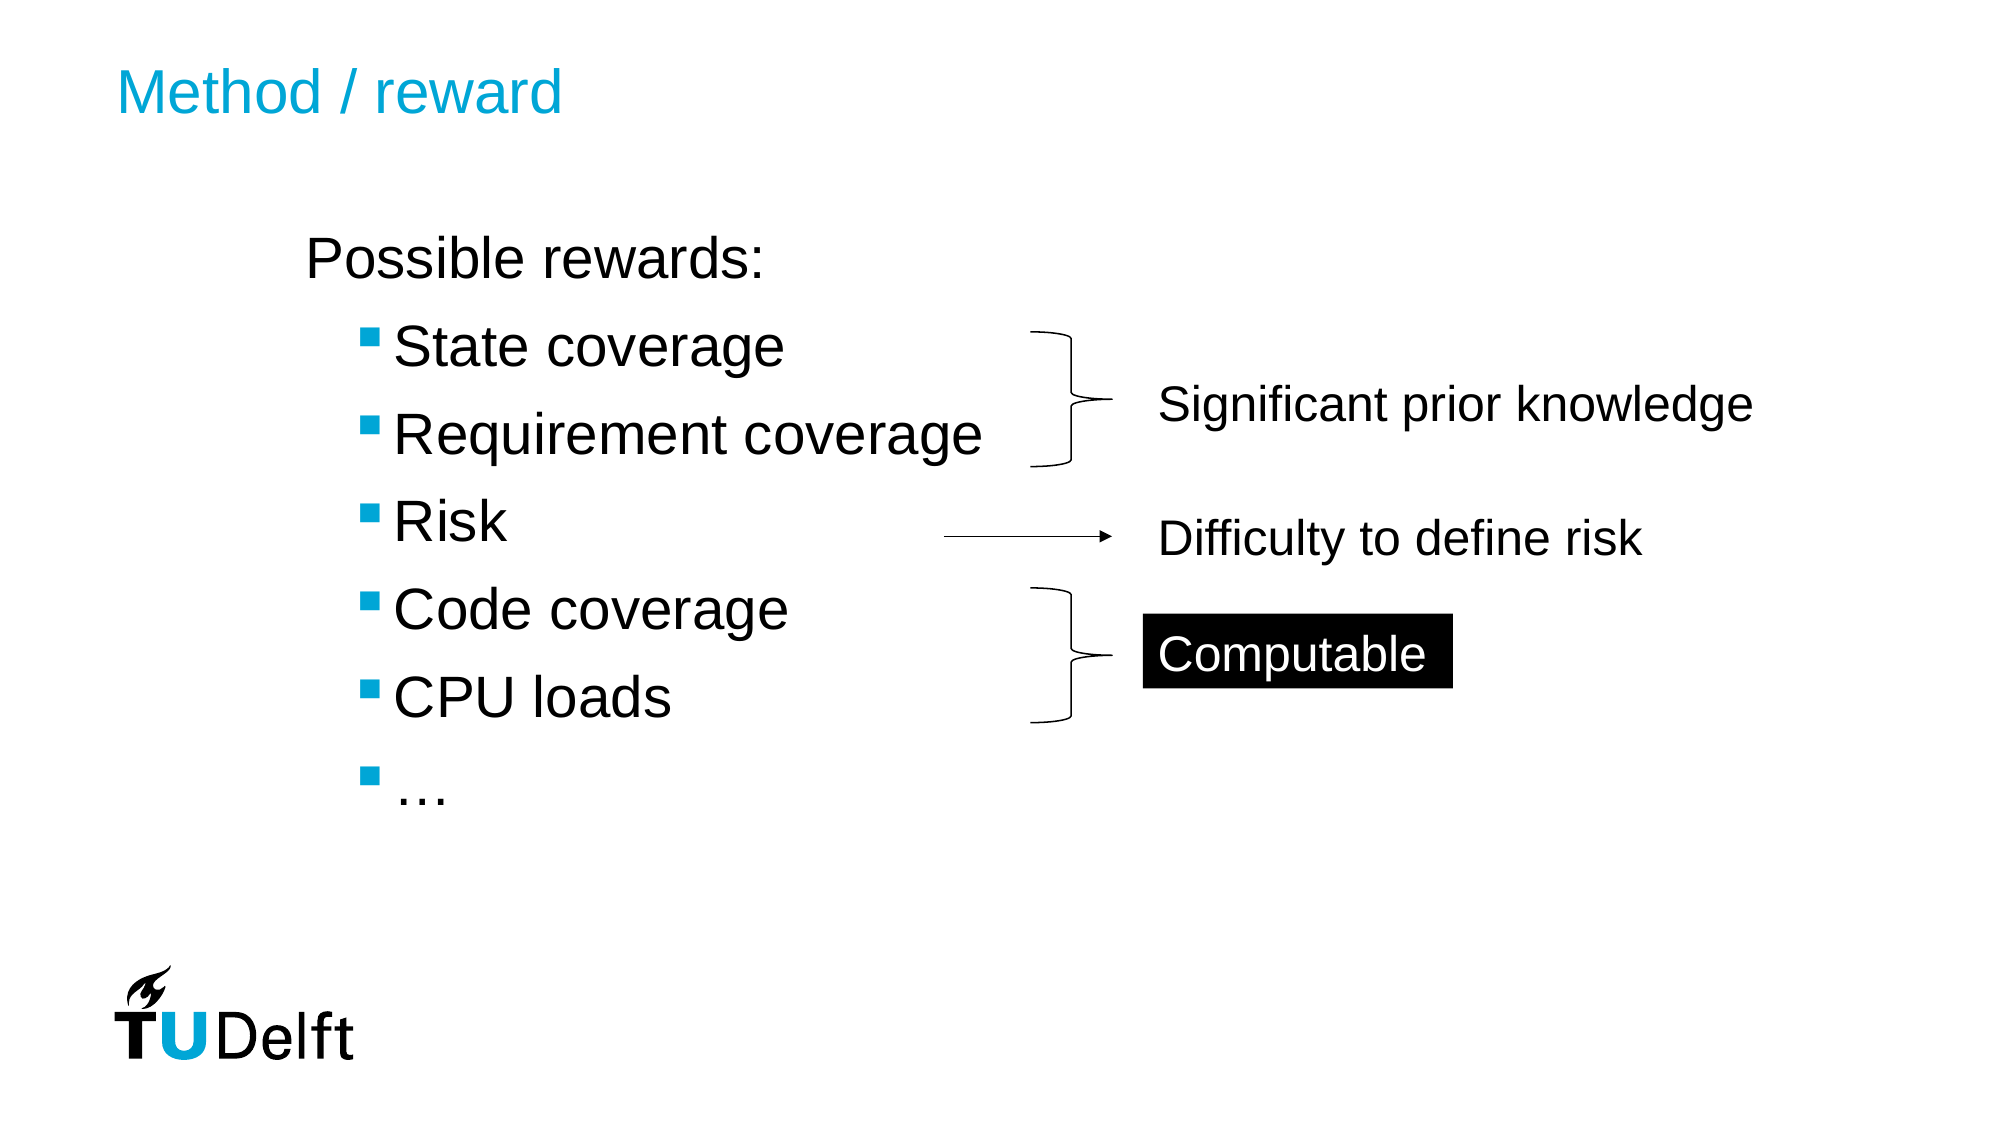

# Method / reward
Possible rewards:
State coverage
Requirement coverage
Risk
Code coverage
CPU loads
…

Significant prior knowledge
Difficulty to define risk

Computable